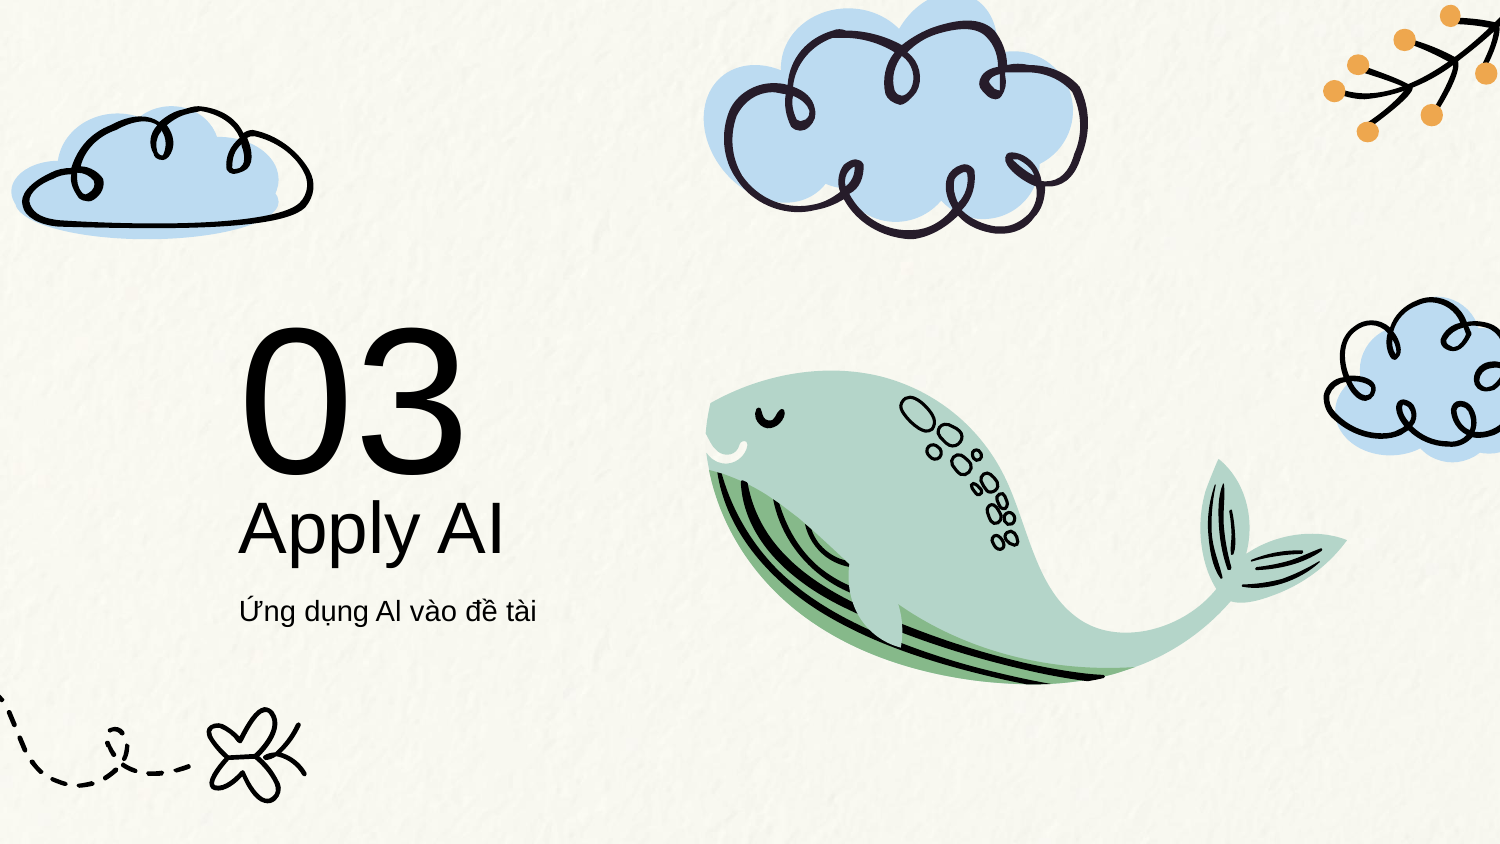

03
# Apply AI
Ứng dụng Al vào đề tài